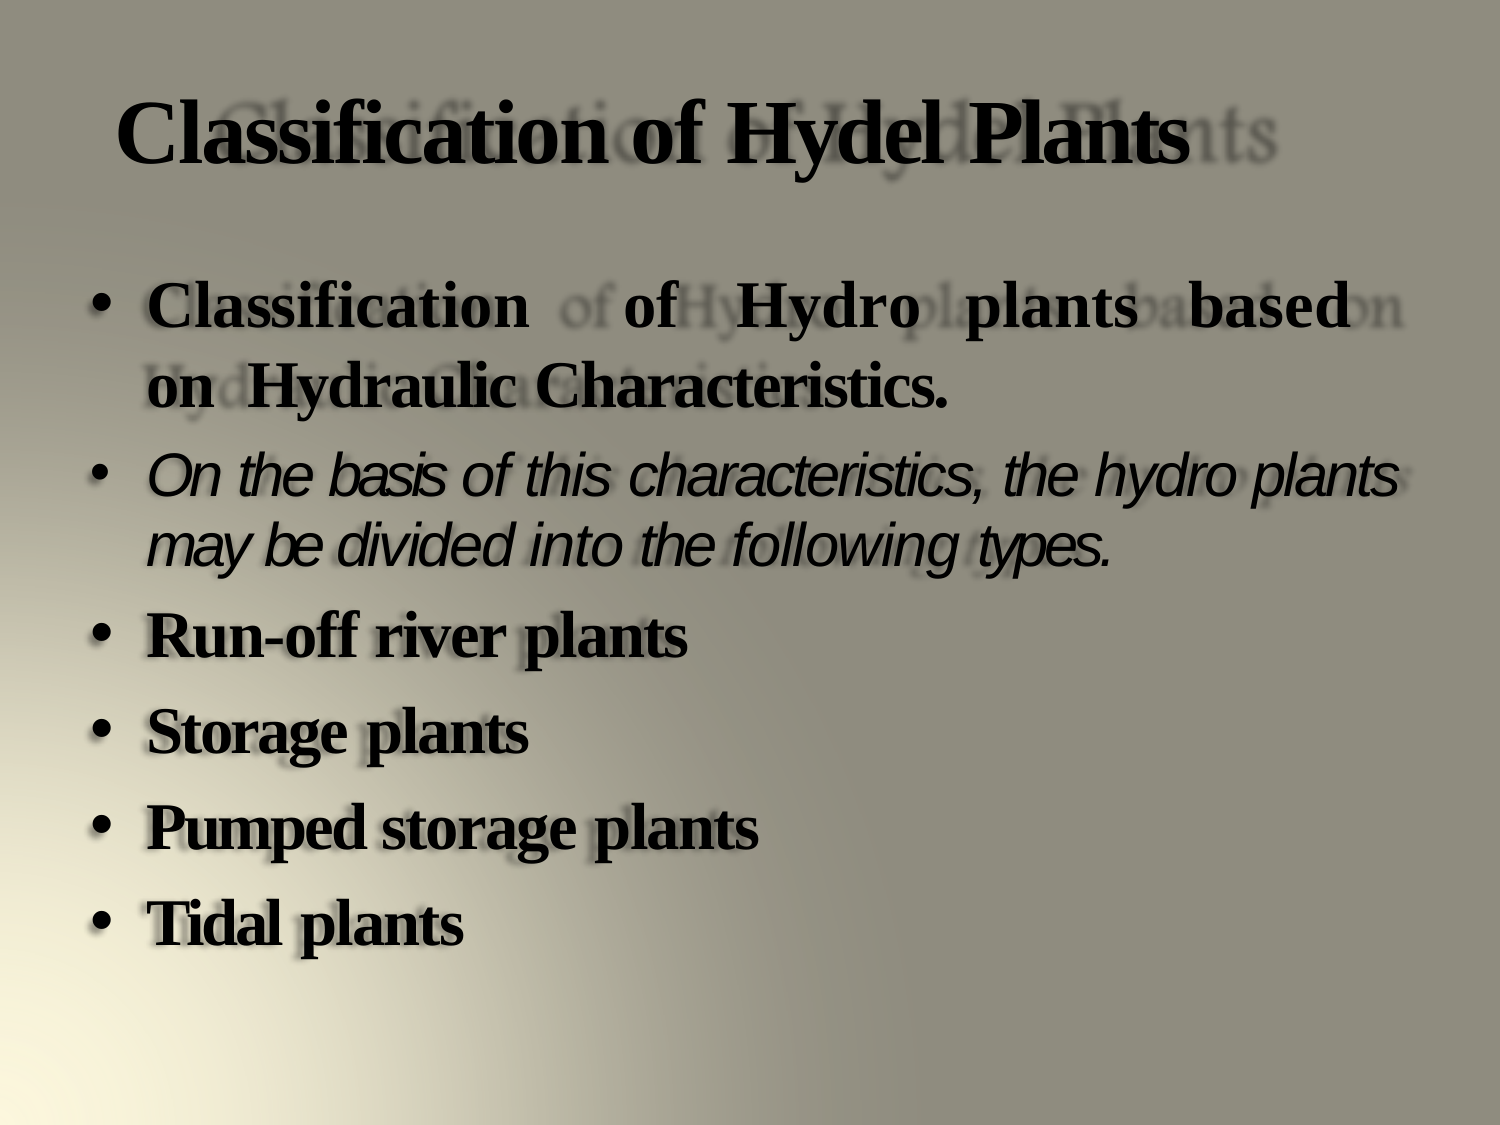

# Classification of Hydel Plants

Classification	of	Hydro	plants	based	on  Hydraulic Characteristics.
On the basis of this characteristics, the hydro plants  may be divided into the following types.
Run-off river plants
Storage plants
Pumped storage plants
Tidal plants